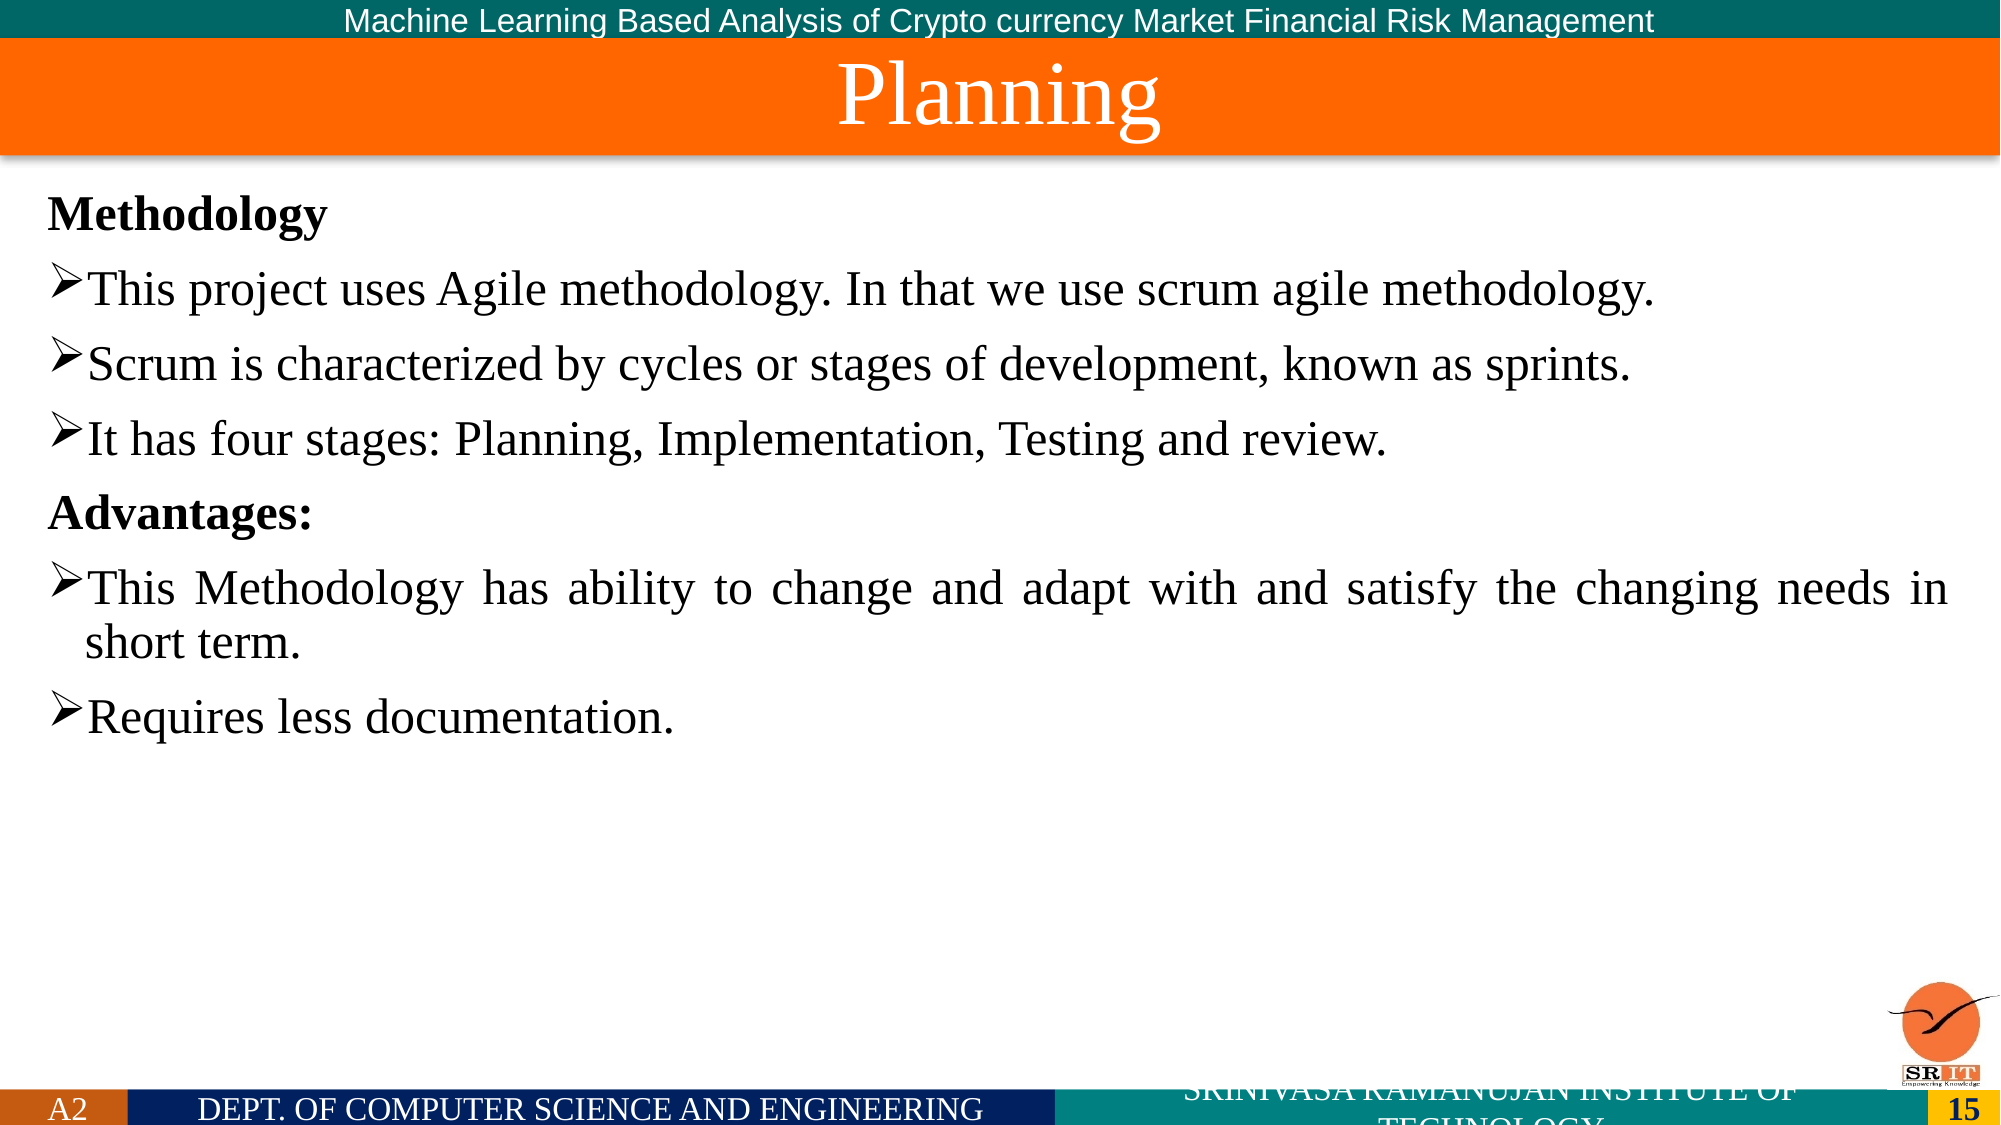

# Planning
Methodology
This project uses Agile methodology. In that we use scrum agile methodology.
Scrum is characterized by cycles or stages of development, known as sprints.
It has four stages: Planning, Implementation, Testing and review.
Advantages:
This Methodology has ability to change and adapt with and satisfy the changing needs in short term.
Requires less documentation.